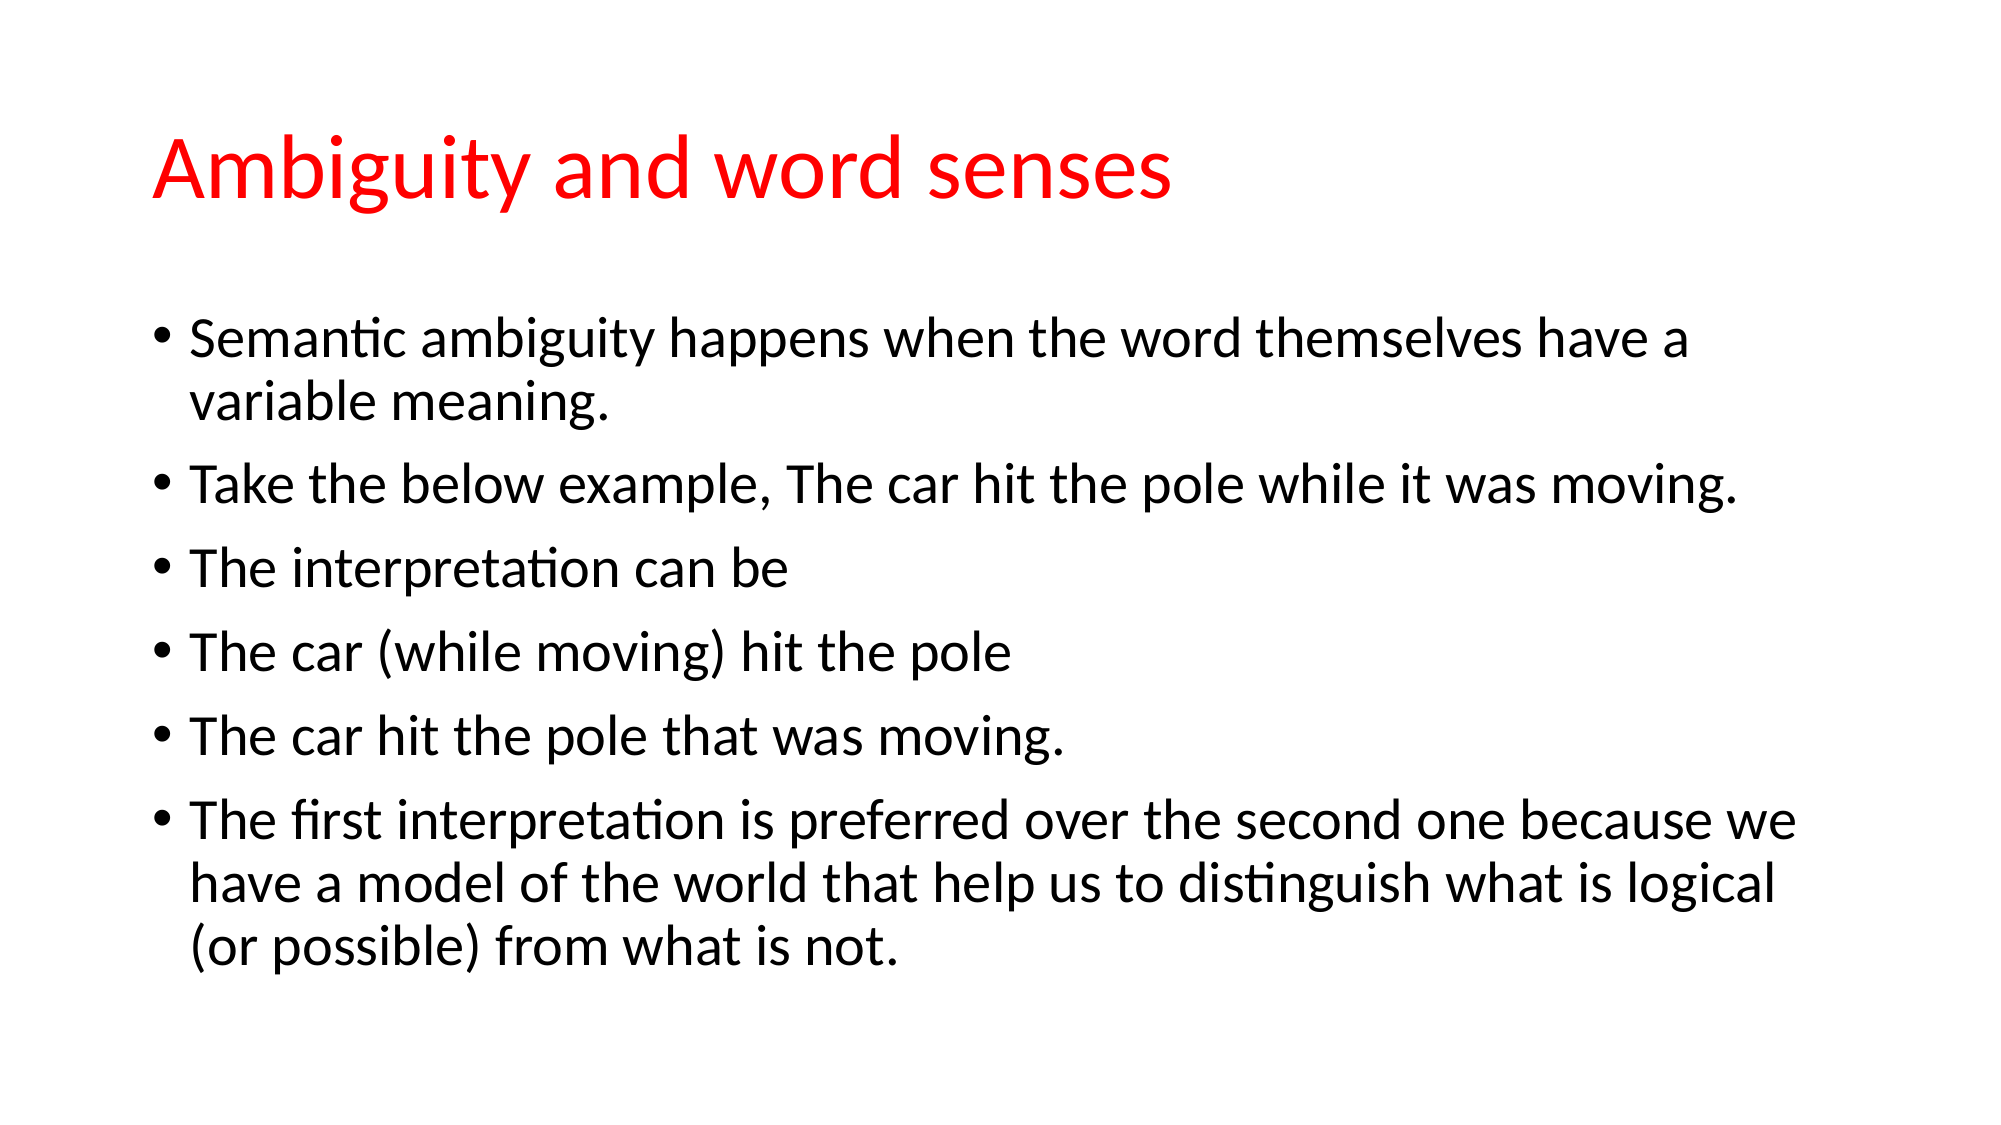

# Ambiguity and word senses
Semantic ambiguity happens when the word themselves have a variable meaning.
Take the below example, The car hit the pole while it was moving.
The interpretation can be
The car (while moving) hit the pole
The car hit the pole that was moving.
The first interpretation is preferred over the second one because we have a model of the world that help us to distinguish what is logical (or possible) from what is not.